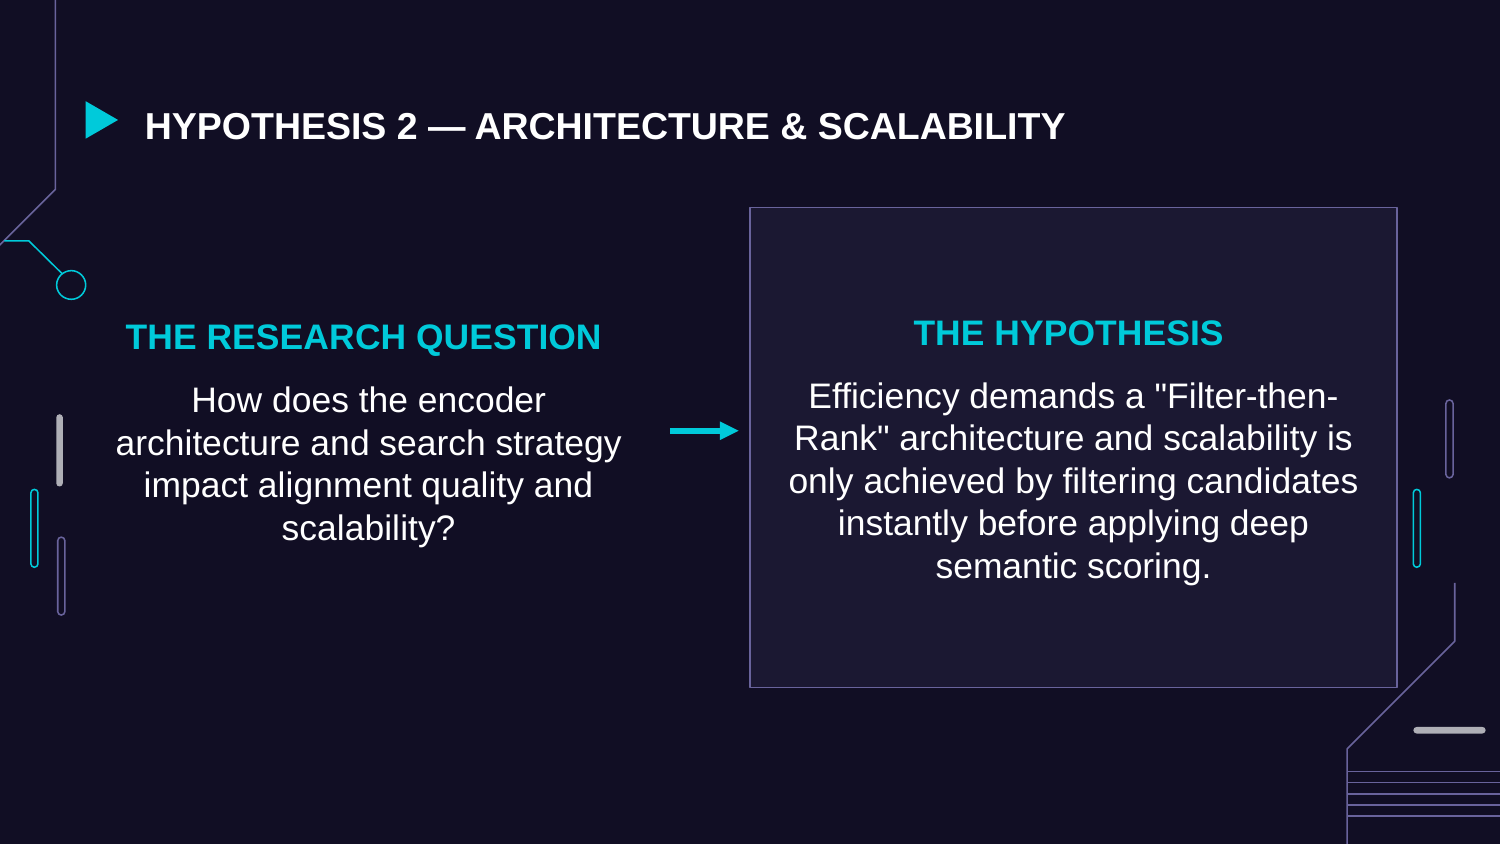

# HYPOTHESIS 2 — ARCHITECTURE & SCALABILITY
THE HYPOTHESIS
Efficiency demands a "Filter-then-Rank" architecture and scalability is only achieved by filtering candidates instantly before applying deep semantic scoring.
THE RESEARCH QUESTION
How does the encoder architecture and search strategy impact alignment quality and scalability?